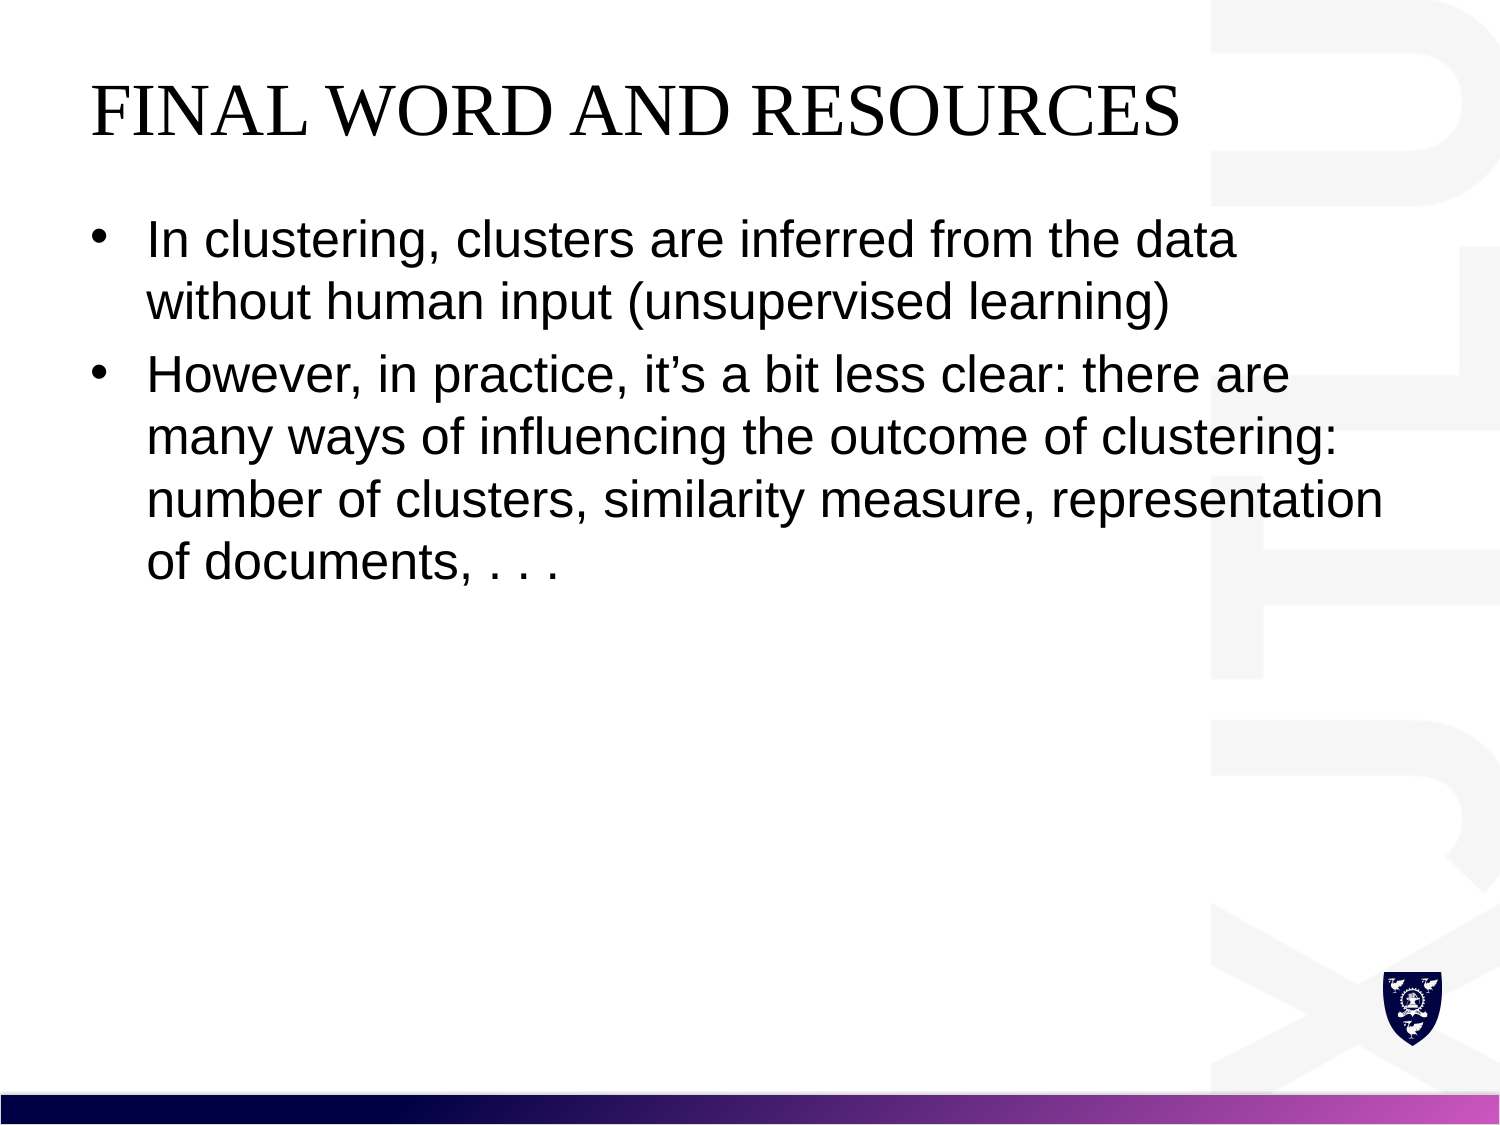

# Final word and resources
In clustering, clusters are inferred from the data without human input (unsupervised learning)
However, in practice, it’s a bit less clear: there are many ways of influencing the outcome of clustering: number of clusters, similarity measure, representation of documents, . . .